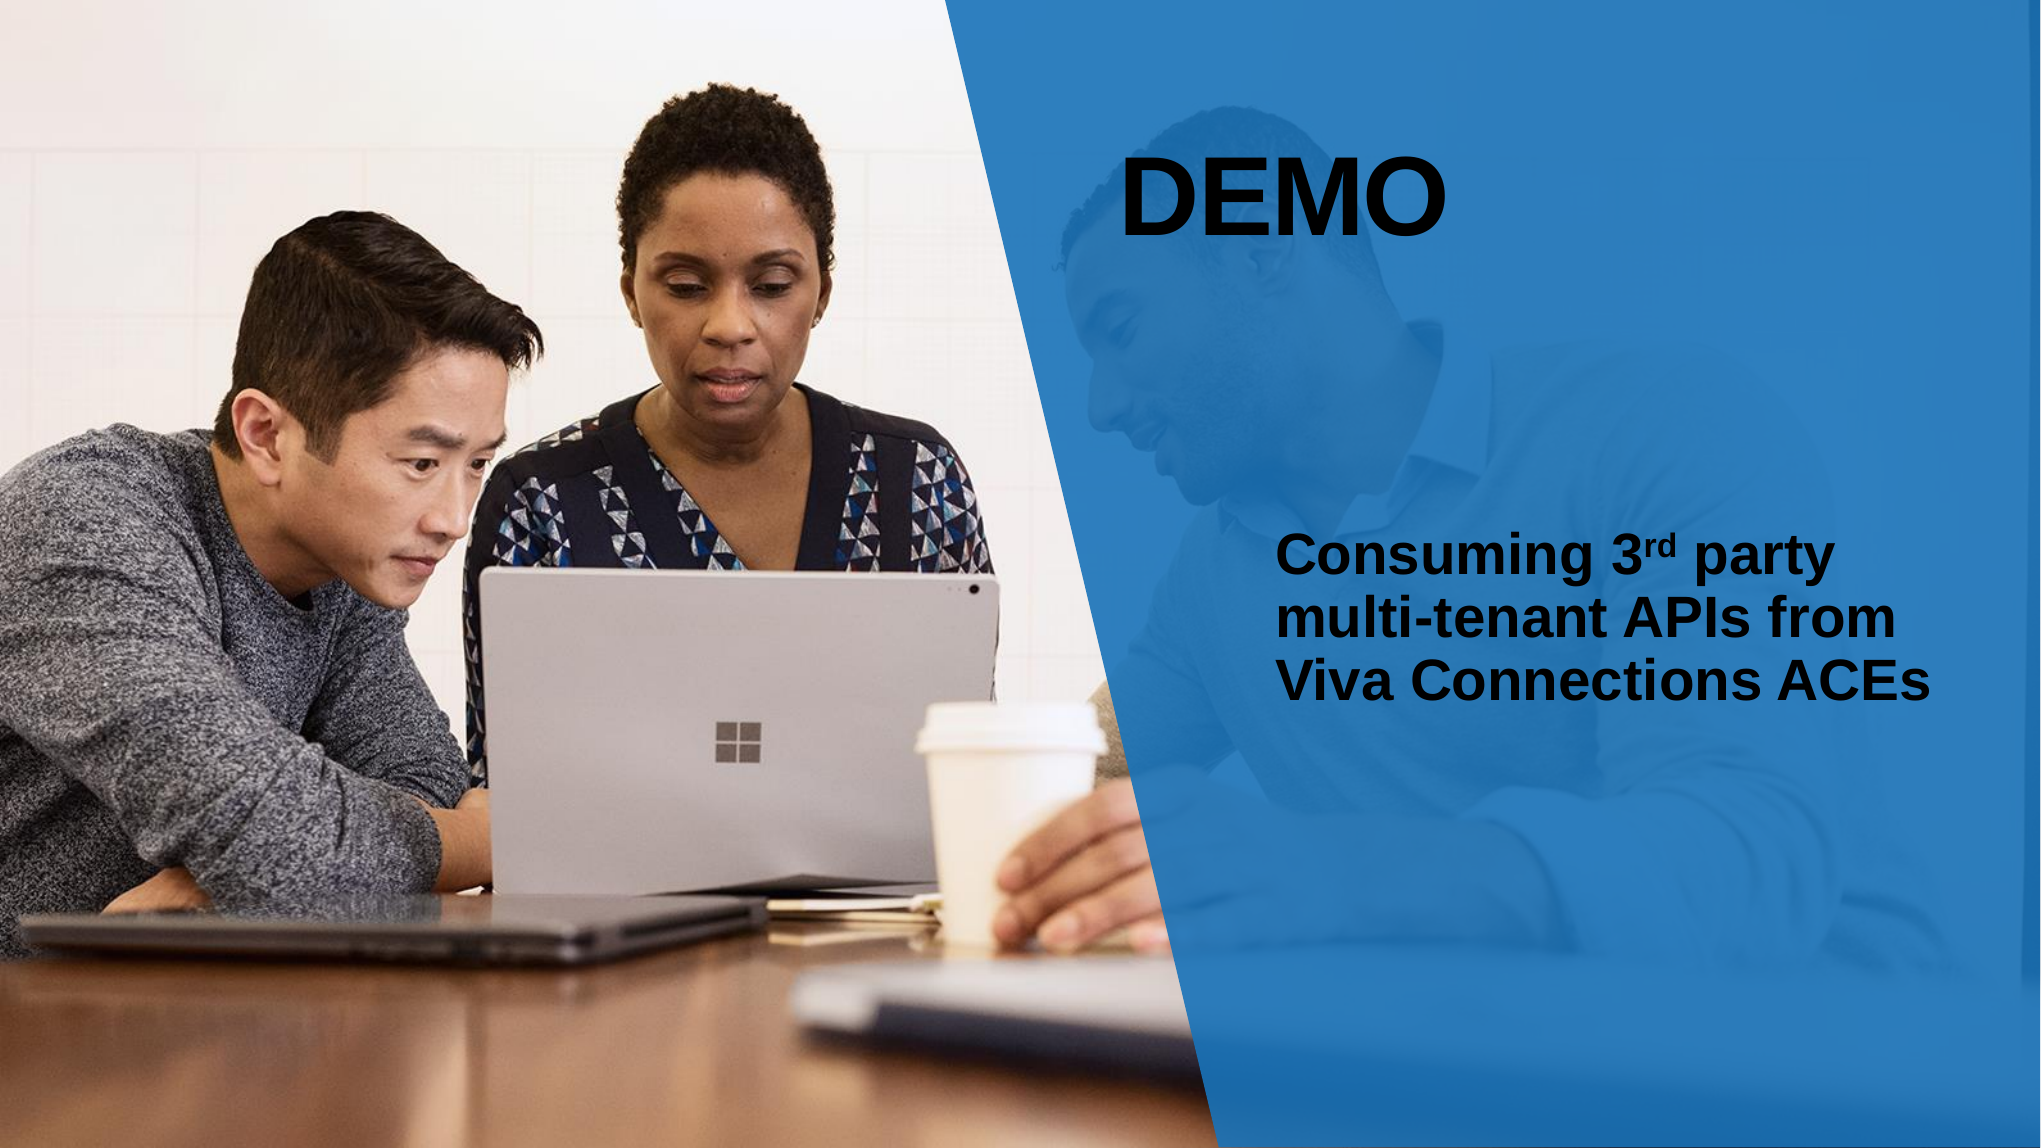

# DEMO
Consuming 3rd party multi-tenant APIs from Viva Connections ACEs